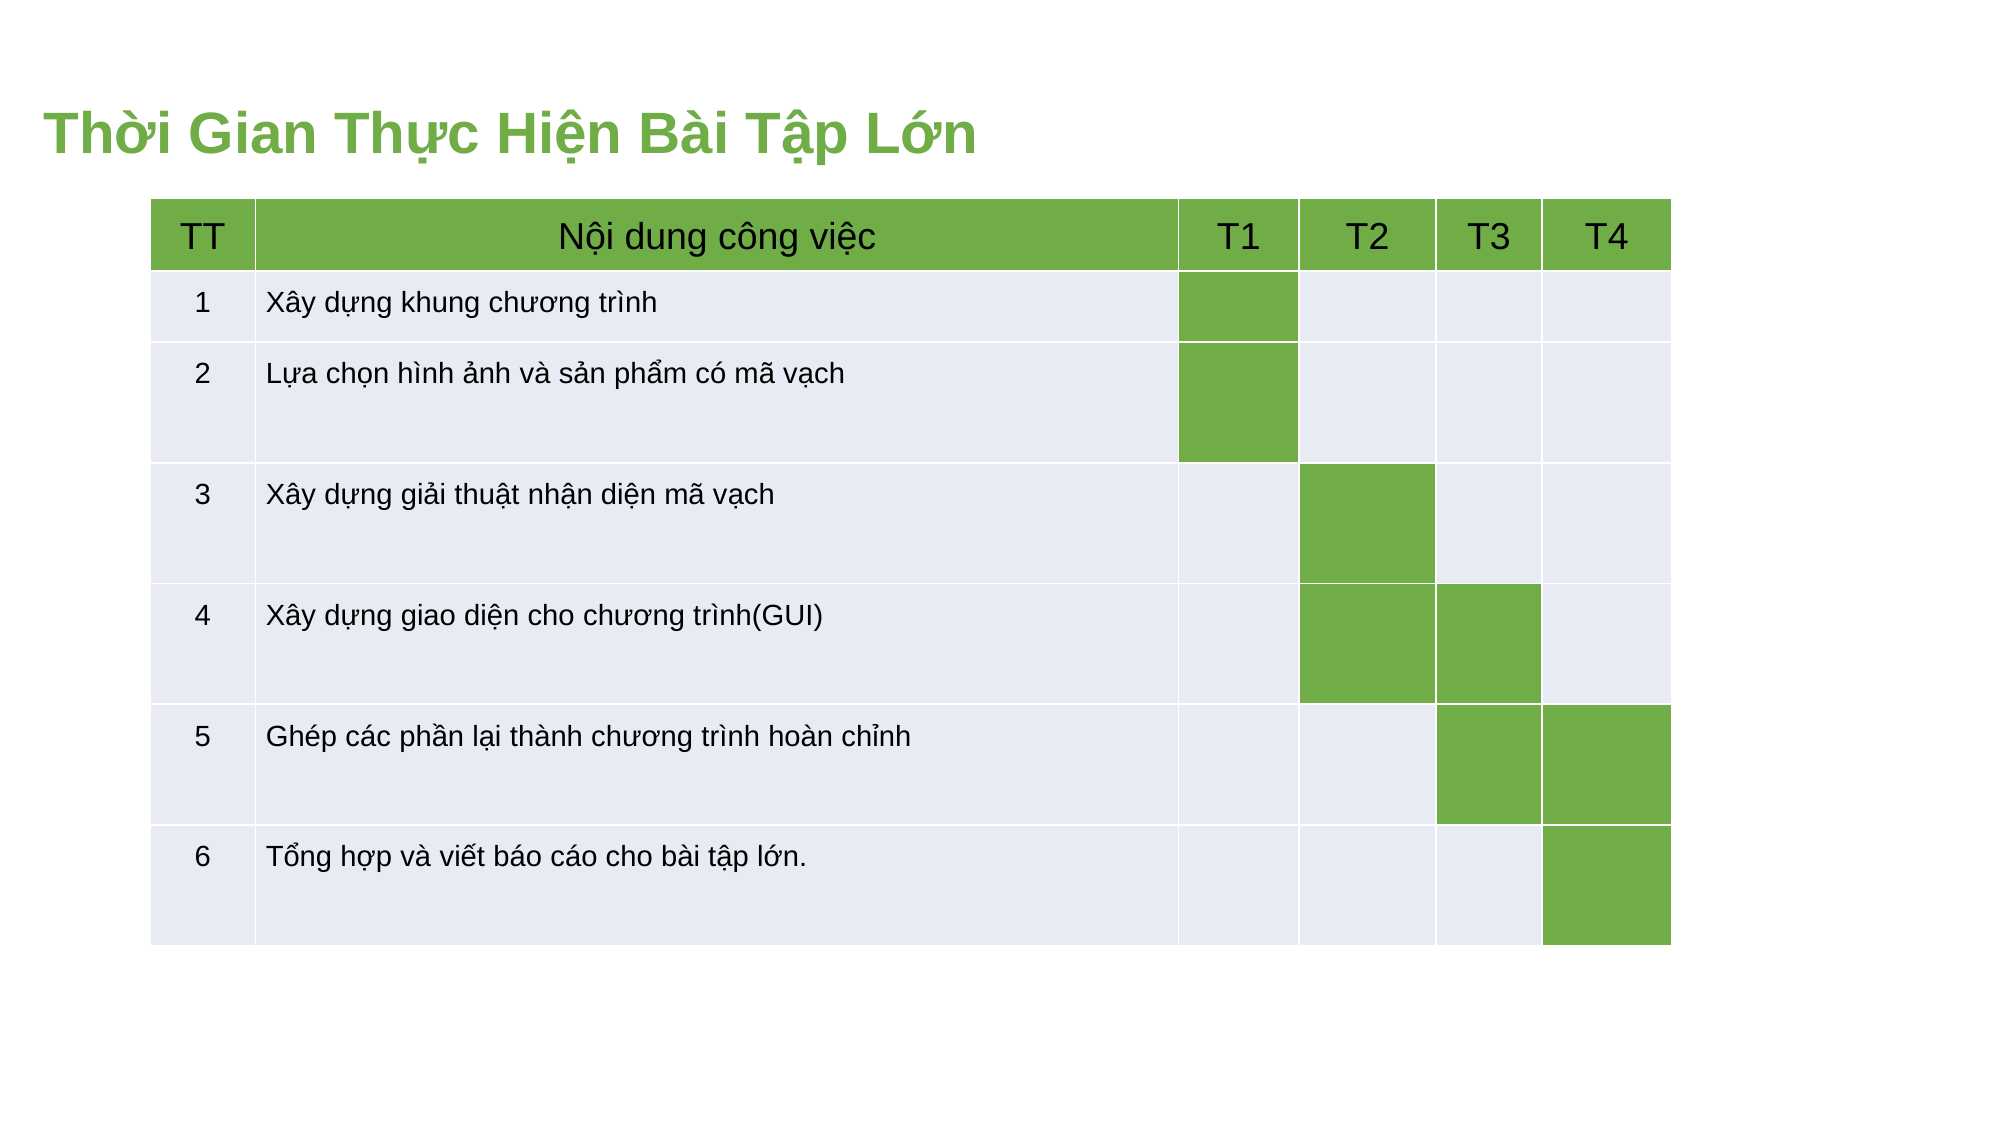

Thời Gian Thực Hiện Bài Tập Lớn
| TT | Nội dung công việc | T1 | T2 | T3 | T4 |
| --- | --- | --- | --- | --- | --- |
| 1 | Xây dựng khung chương trình |  |  |  |  |
| 2 | Lựa chọn hình ảnh và sản phẩm có mã vạch |  |  |  |  |
| 3 | Xây dựng giải thuật nhận diện mã vạch |  |  |  |  |
| 4 | Xây dựng giao diện cho chương trình(GUI) |  |  |  |  |
| 5 | Ghép các phần lại thành chương trình hoàn chỉnh |  |  |  |  |
| 6 | Tổng hợp và viết báo cáo cho bài tập lớn. |  |  |  |  |